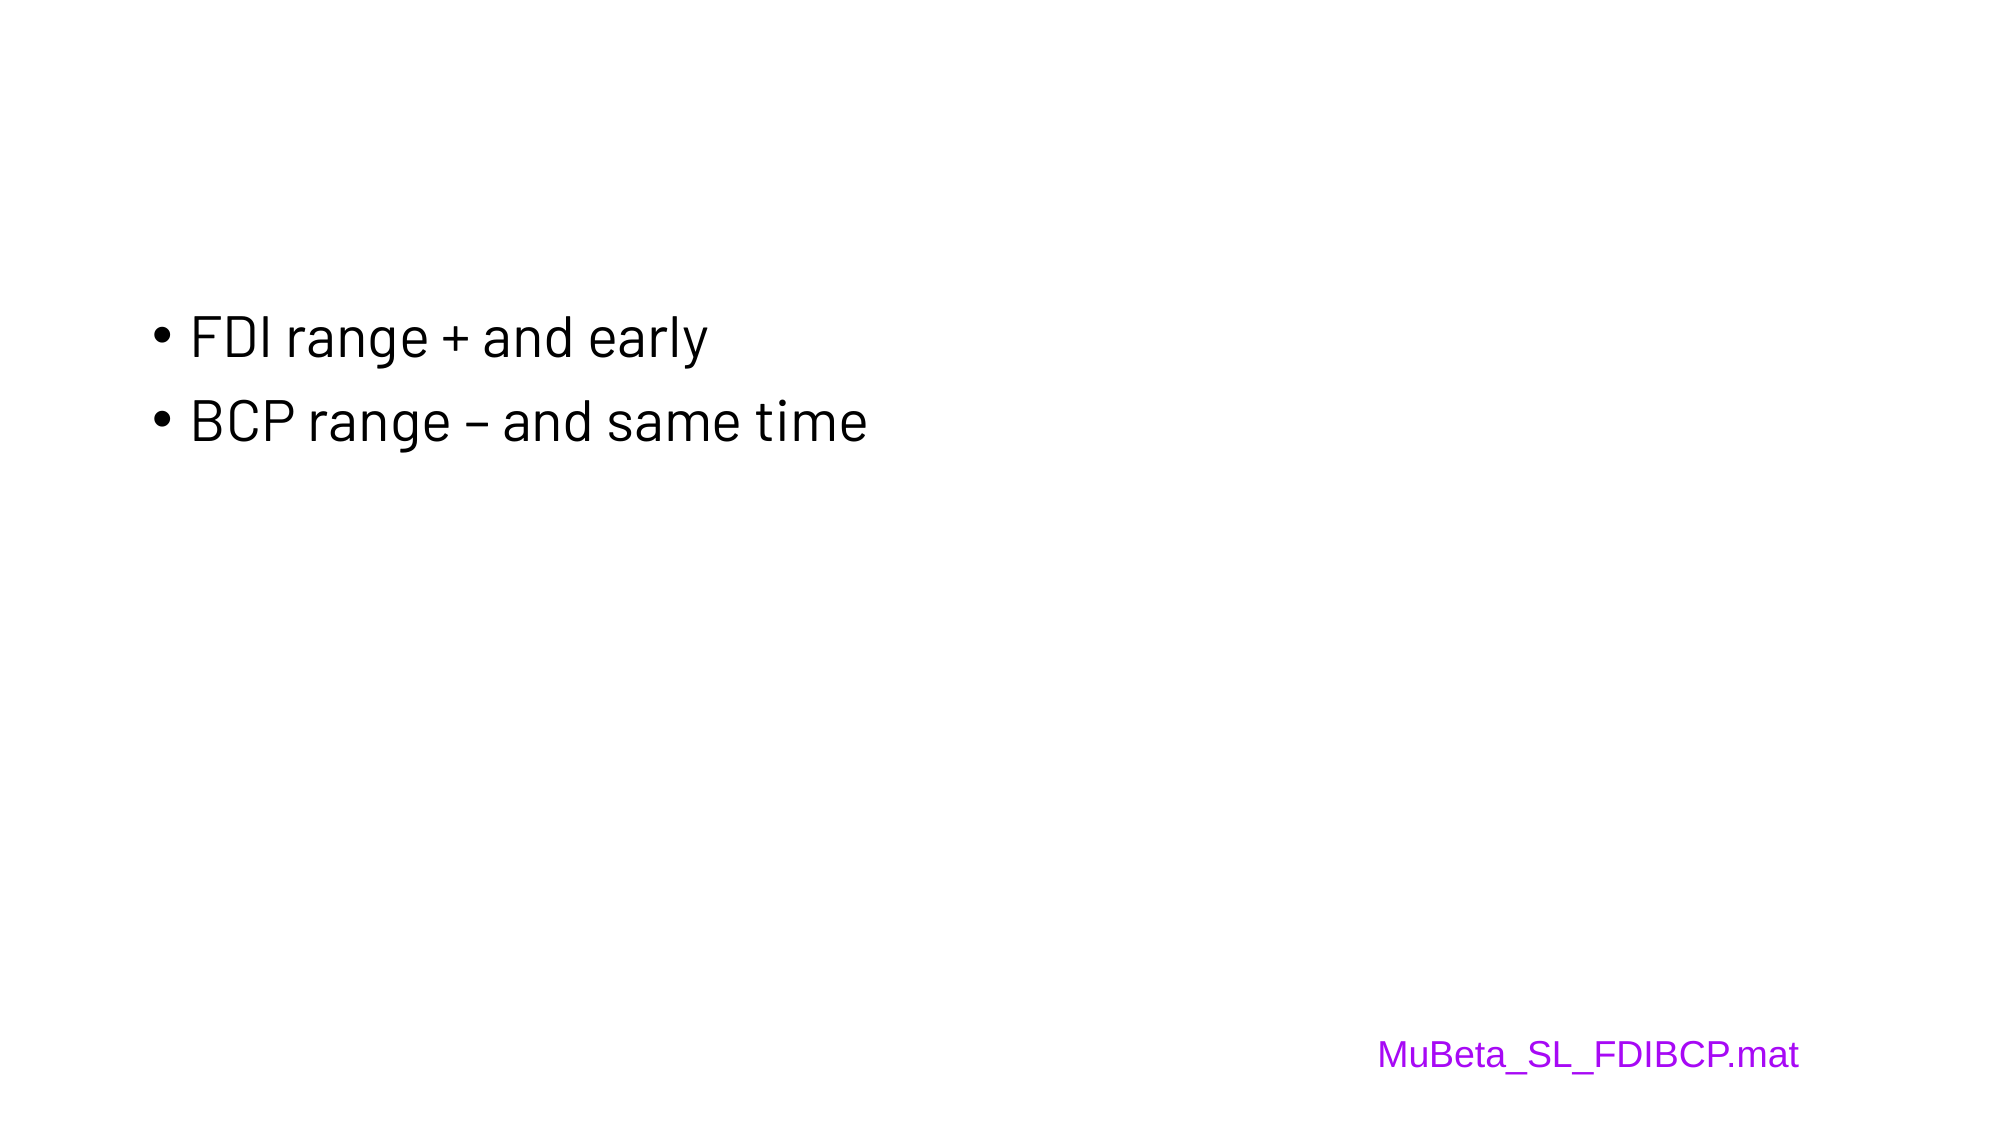

#
FDI range + and early
BCP range – and same time
MuBeta_SL_FDIBCP.mat